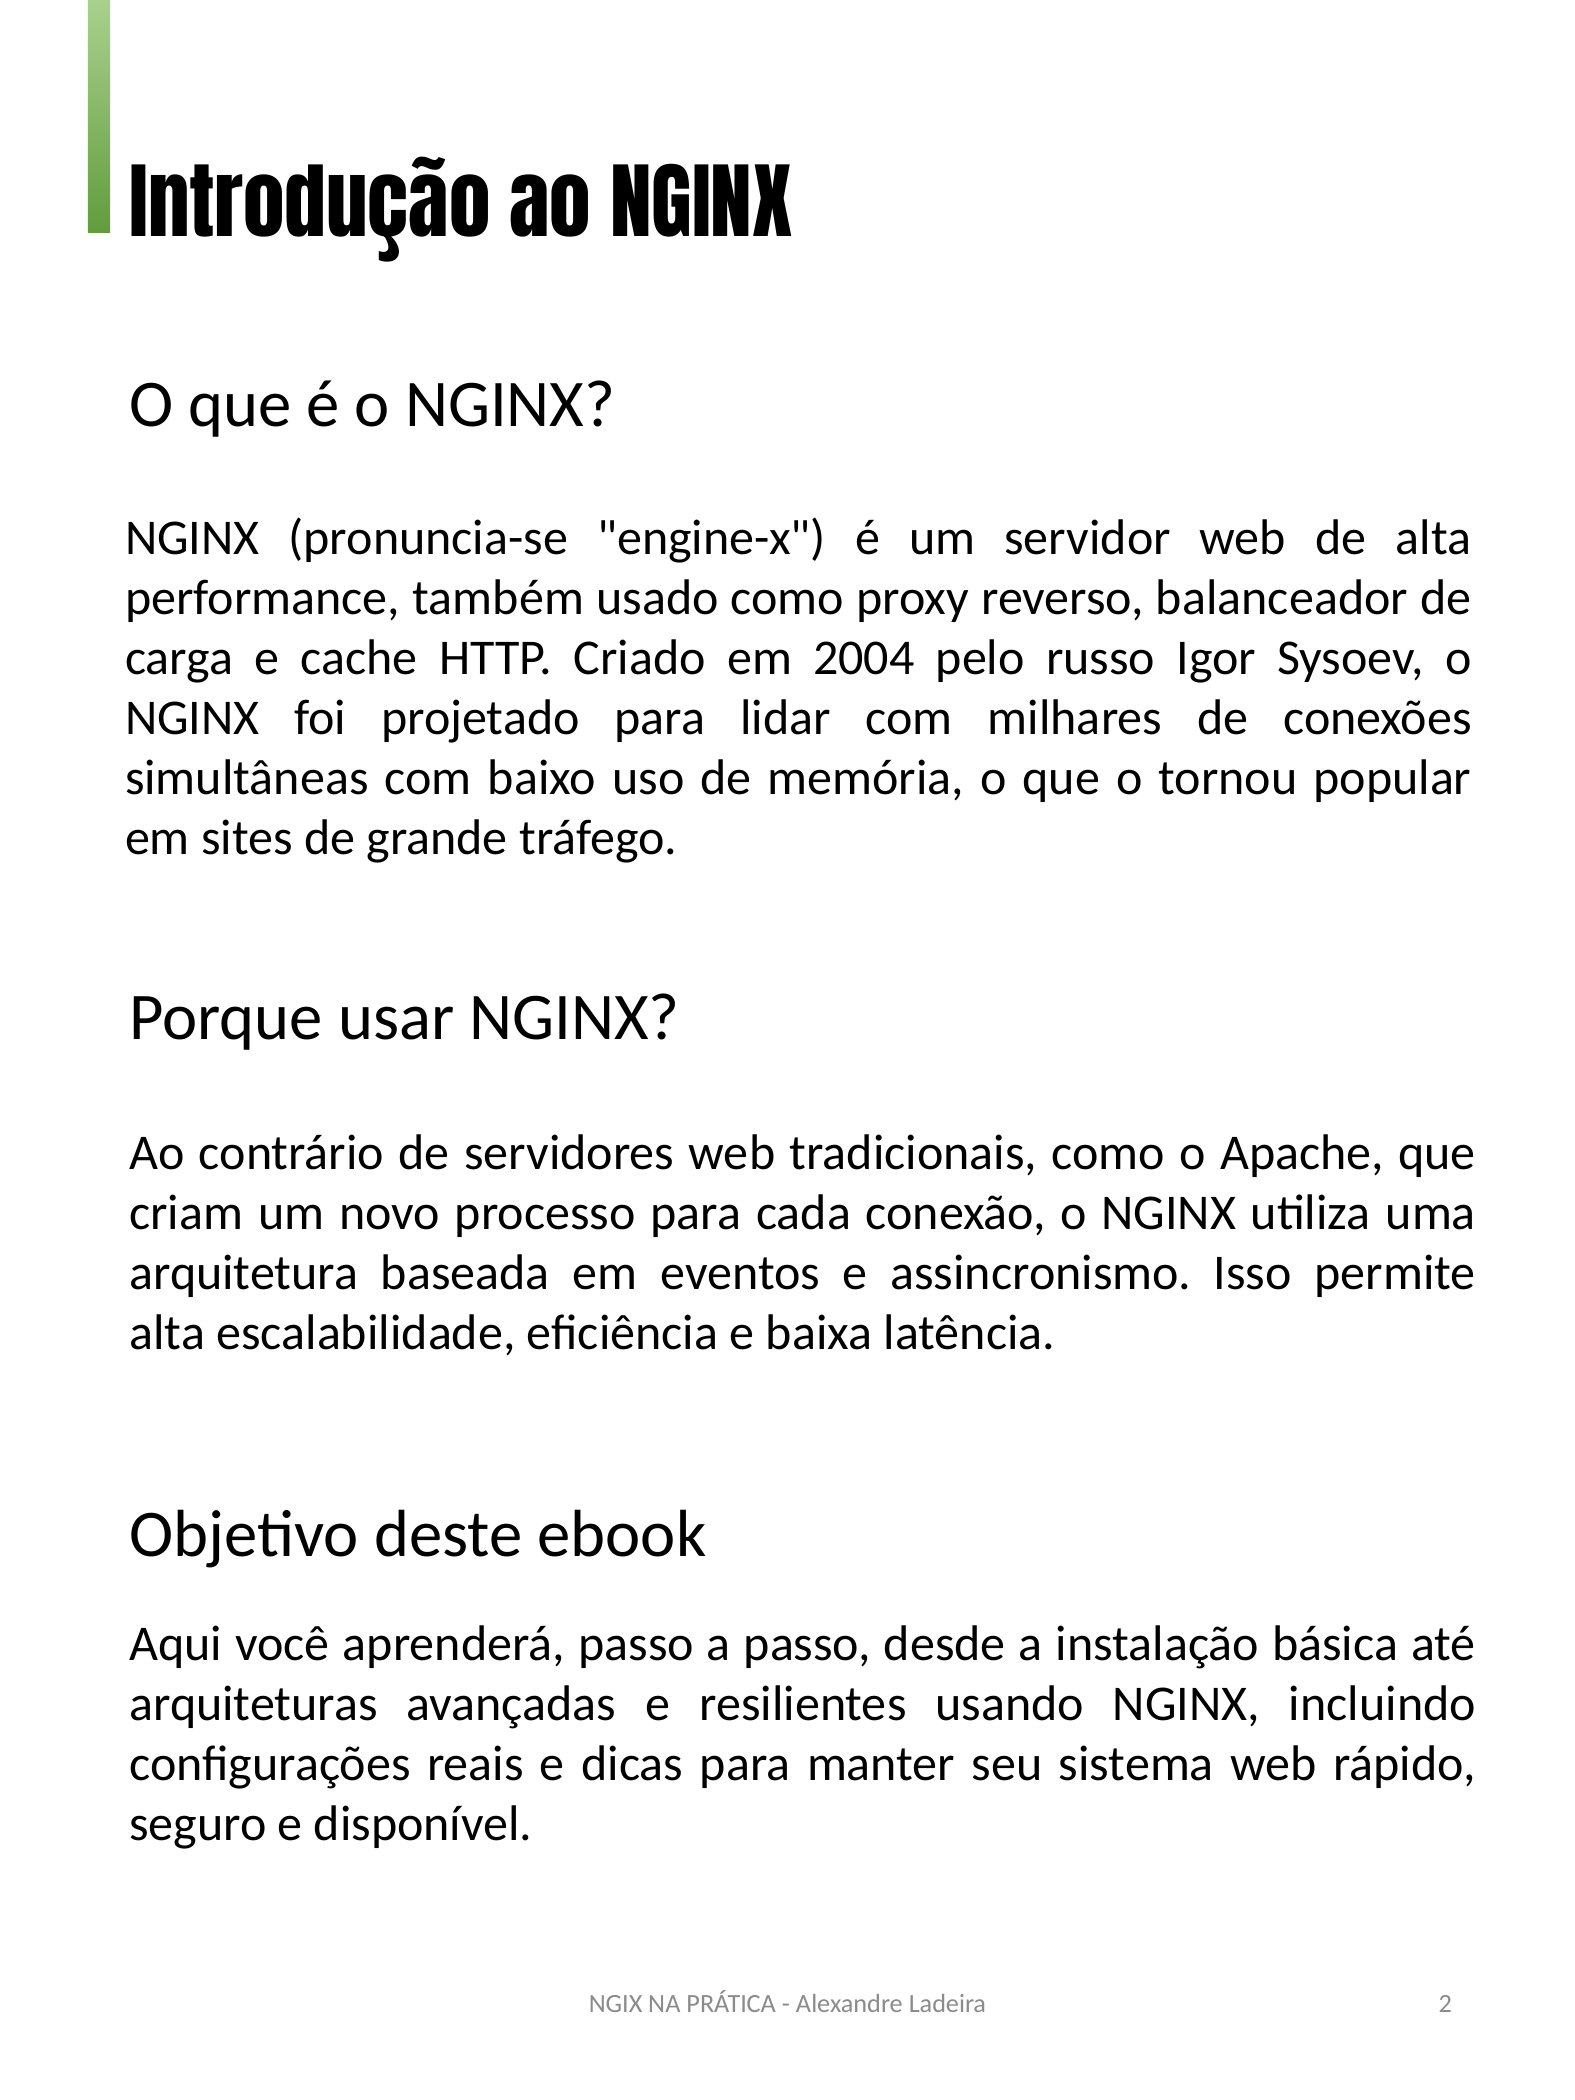

Introdução ao NGINX
O que é o NGINX?
NGINX (pronuncia-se "engine-x") é um servidor web de alta performance, também usado como proxy reverso, balanceador de carga e cache HTTP. Criado em 2004 pelo russo Igor Sysoev, o NGINX foi projetado para lidar com milhares de conexões simultâneas com baixo uso de memória, o que o tornou popular em sites de grande tráfego.
Porque usar NGINX?
Ao contrário de servidores web tradicionais, como o Apache, que criam um novo processo para cada conexão, o NGINX utiliza uma arquitetura baseada em eventos e assincronismo. Isso permite alta escalabilidade, eficiência e baixa latência.
Objetivo deste ebook
Aqui você aprenderá, passo a passo, desde a instalação básica até arquiteturas avançadas e resilientes usando NGINX, incluindo configurações reais e dicas para manter seu sistema web rápido, seguro e disponível.
NGIX NA PRÁTICA - Alexandre Ladeira
2